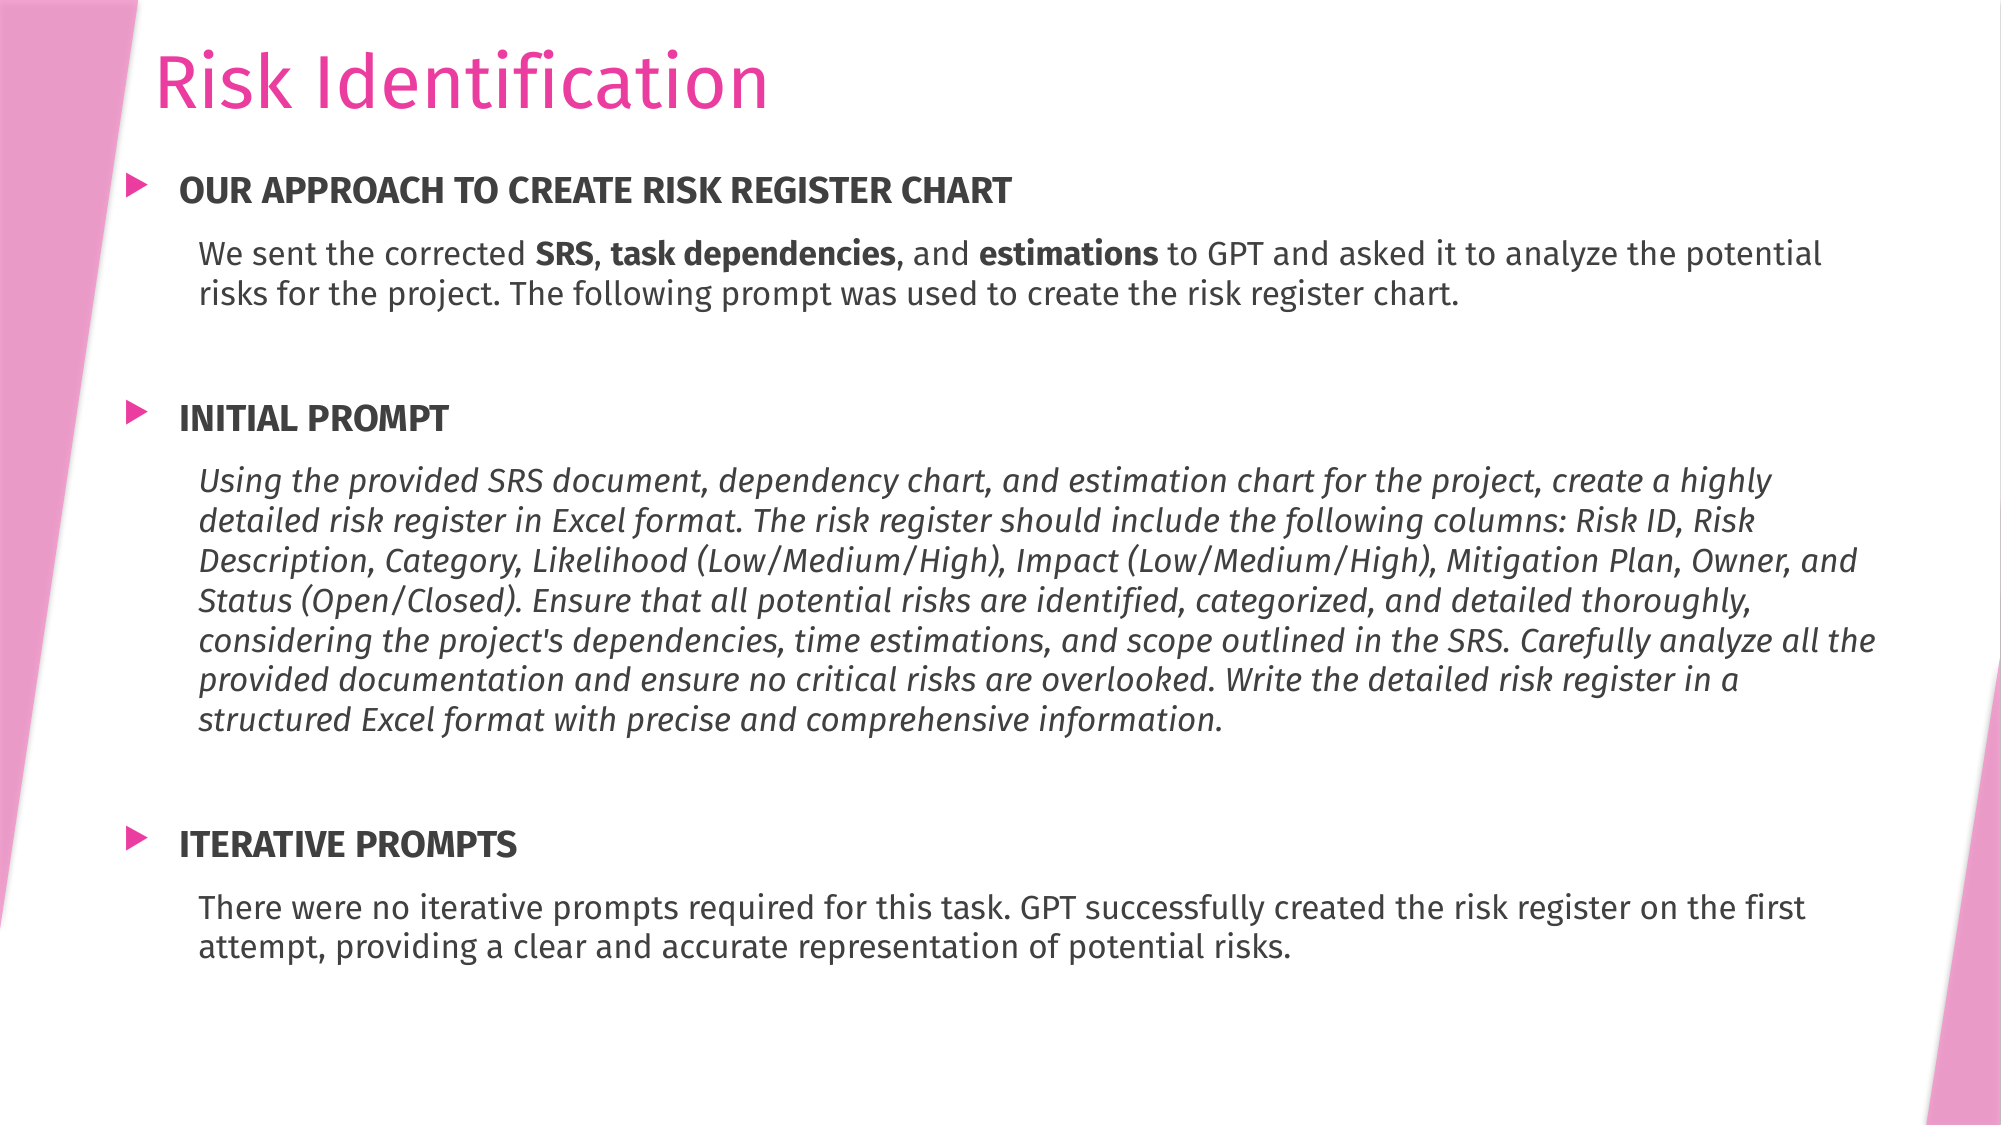

# Risk Identification
OUR APPROACH TO CREATE RISK REGISTER CHART
We sent the corrected SRS, task dependencies, and estimations to GPT and asked it to analyze the potential risks for the project. The following prompt was used to create the risk register chart.

INITIAL PROMPT
Using the provided SRS document, dependency chart, and estimation chart for the project, create a highly detailed risk register in Excel format. The risk register should include the following columns: Risk ID, Risk Description, Category, Likelihood (Low/Medium/High), Impact (Low/Medium/High), Mitigation Plan, Owner, and Status (Open/Closed). Ensure that all potential risks are identified, categorized, and detailed thoroughly, considering the project's dependencies, time estimations, and scope outlined in the SRS. Carefully analyze all the provided documentation and ensure no critical risks are overlooked. Write the detailed risk register in a structured Excel format with precise and comprehensive information.

ITERATIVE PROMPTS
There were no iterative prompts required for this task. GPT successfully created the risk register on the first attempt, providing a clear and accurate representation of potential risks.